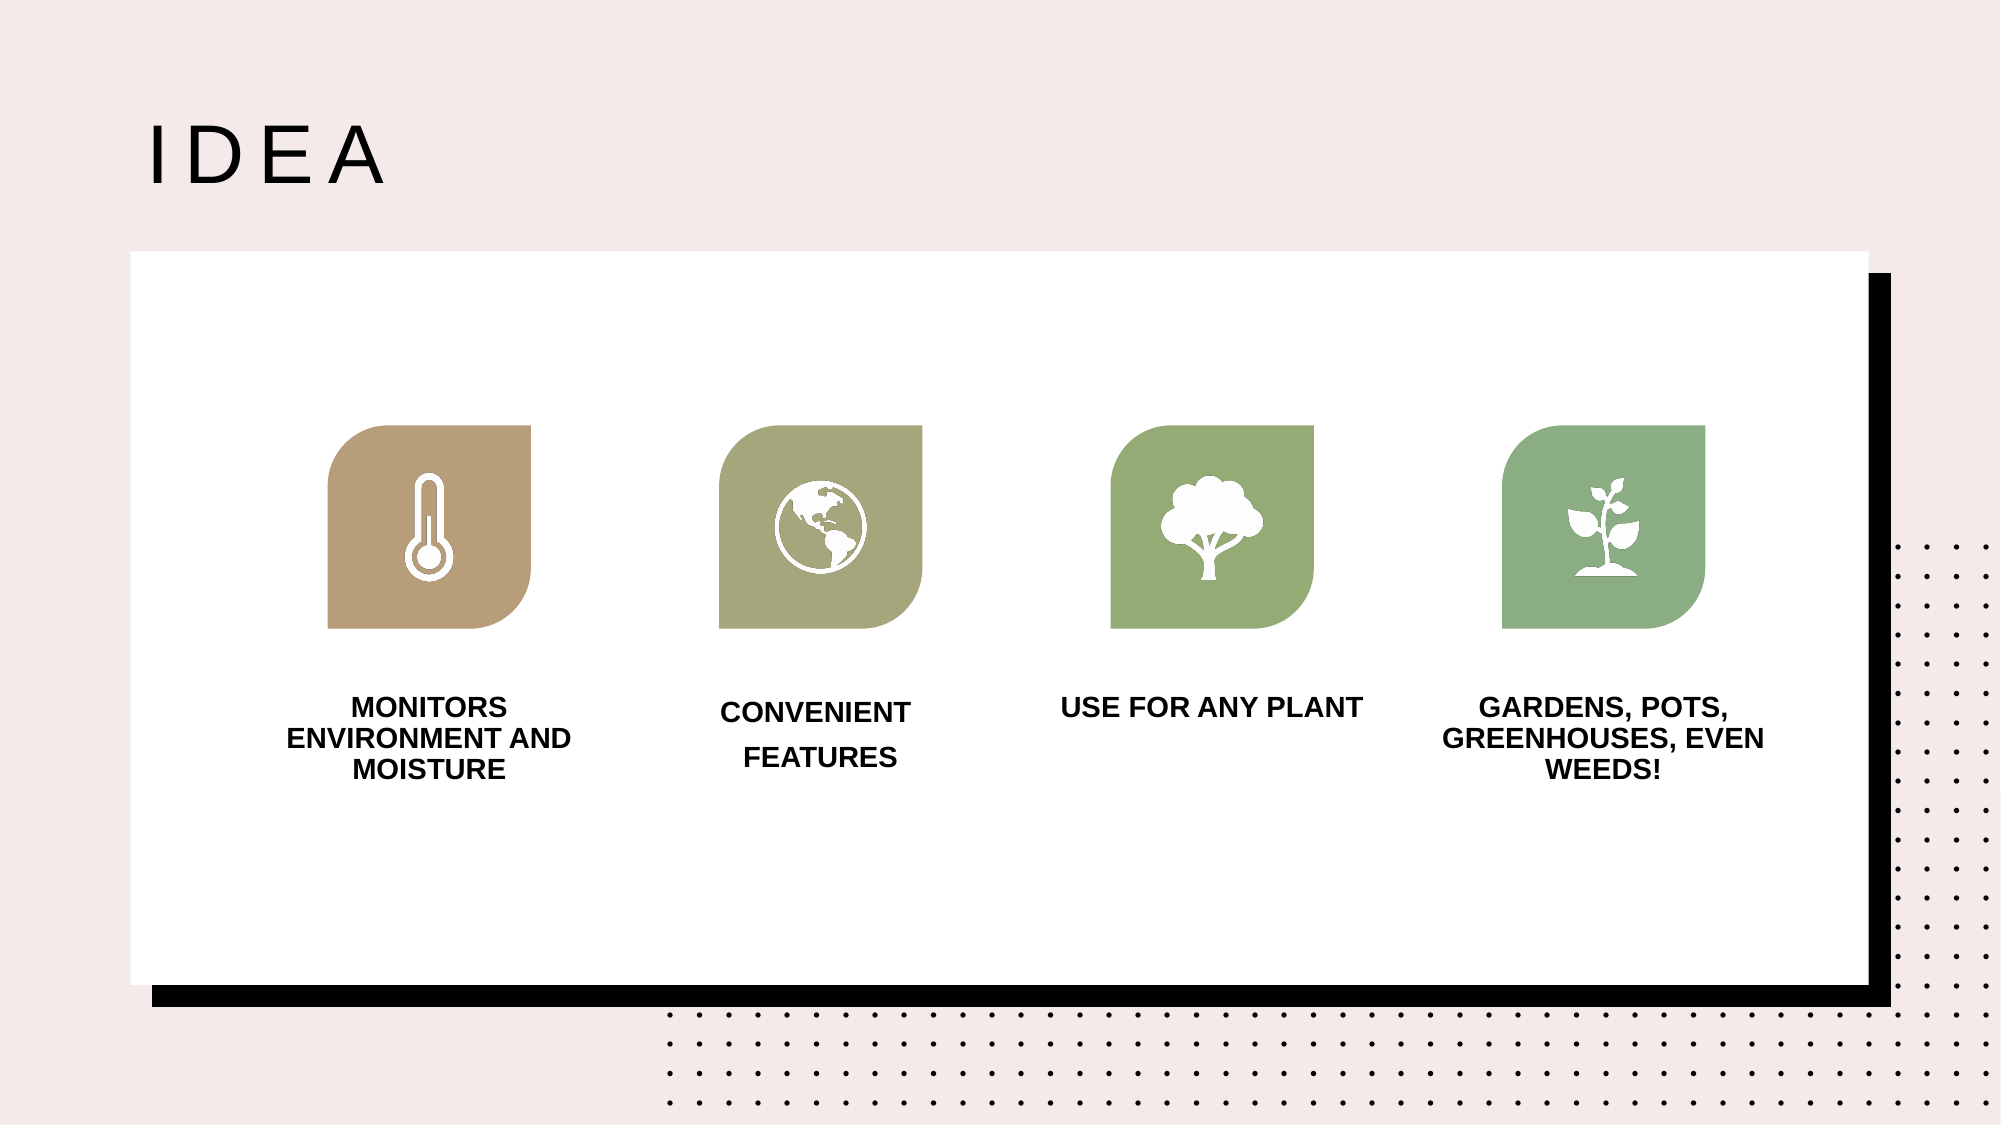

# Idea

monitors environment and moisture
Convenient
Features
Use for any plant
Gardens, pots, greenhouses, even weeds!